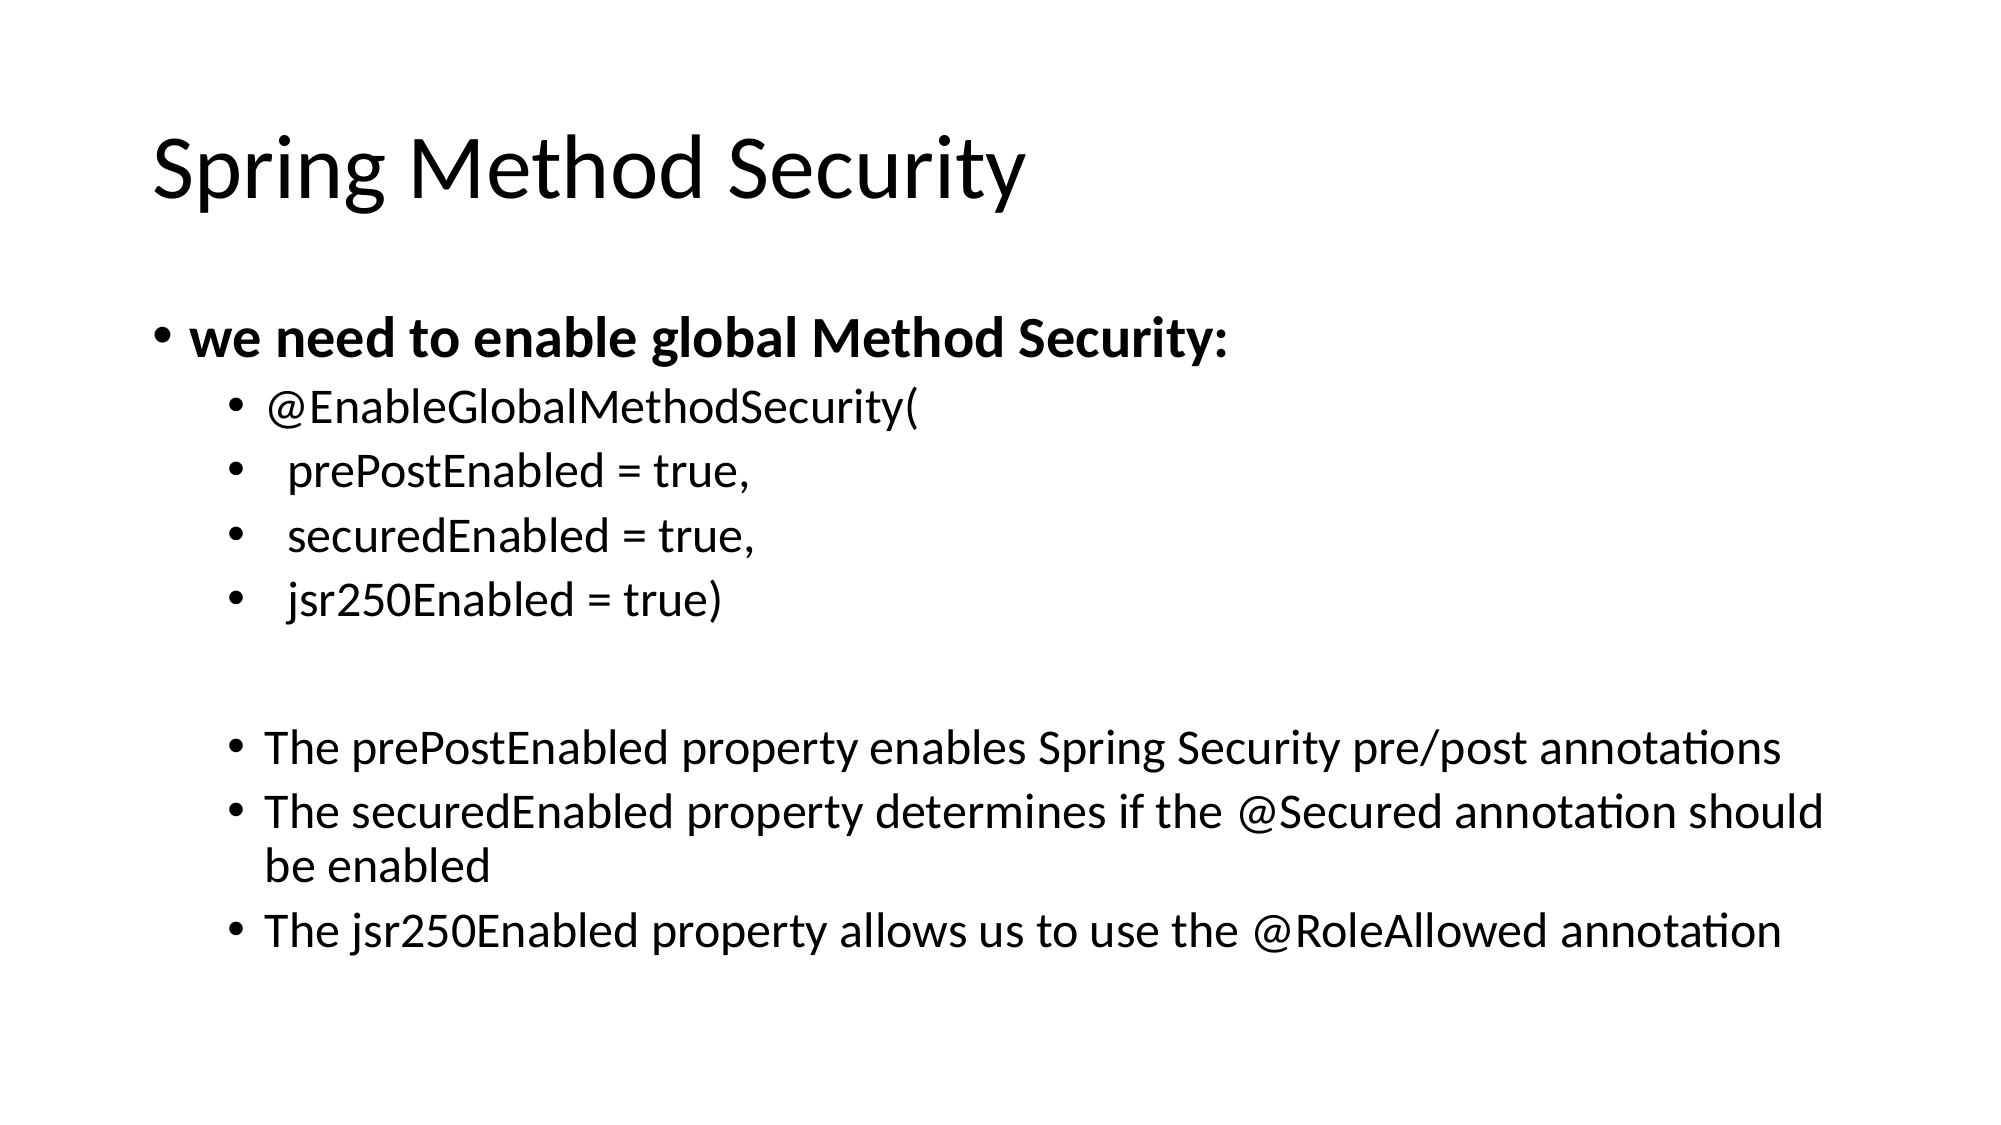

# Spring Method Security
we need to enable global Method Security:
@EnableGlobalMethodSecurity(
  prePostEnabled = true,
  securedEnabled = true,
  jsr250Enabled = true)

The prePostEnabled property enables Spring Security pre/post annotations
The securedEnabled property determines if the @Secured annotation should be enabled
The jsr250Enabled property allows us to use the @RoleAllowed annotation